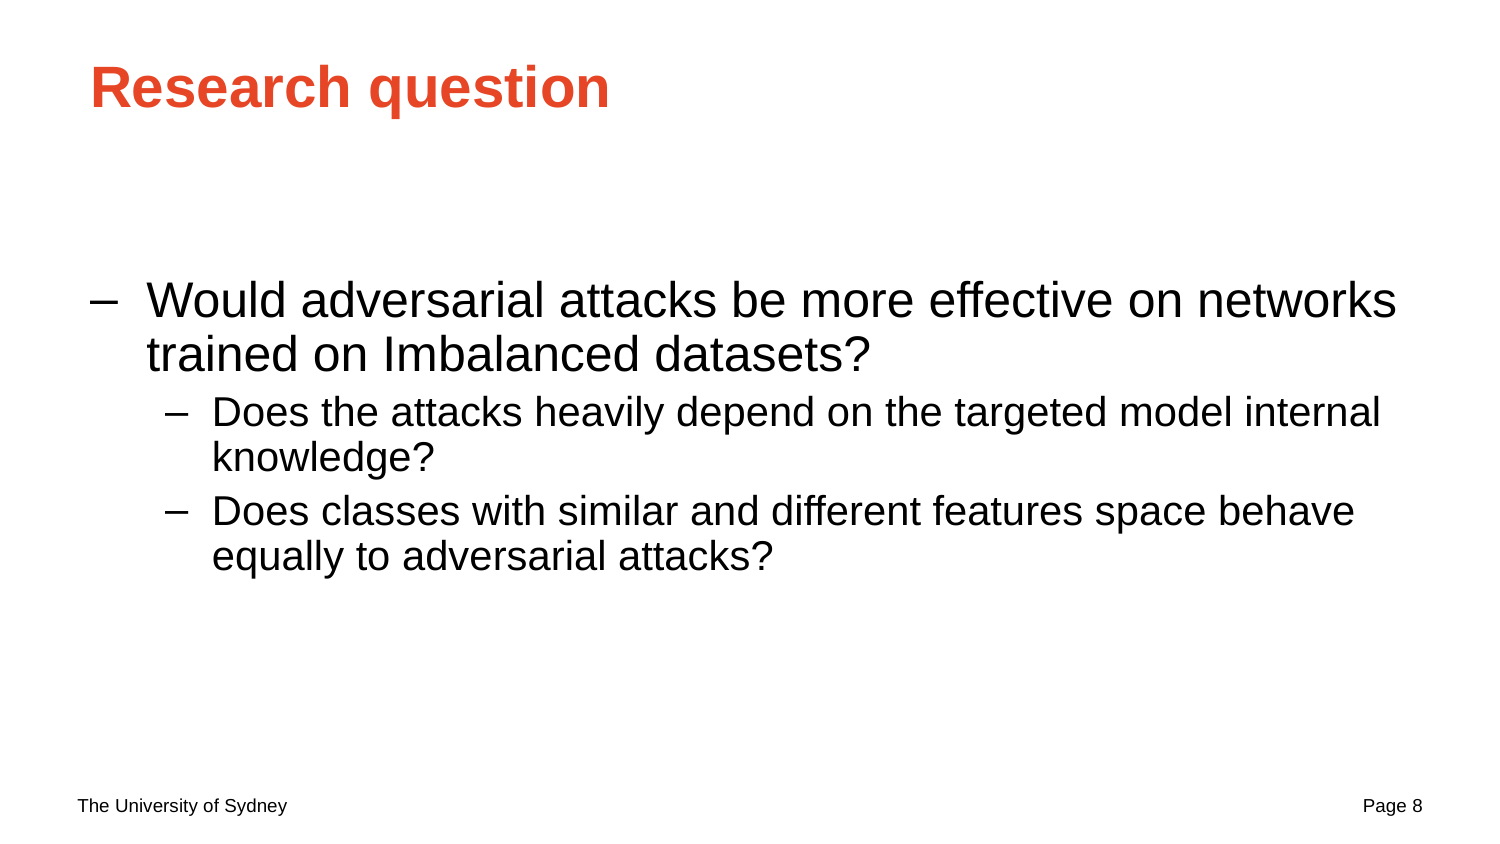

# Research question
Would adversarial attacks be more effective on networks trained on Imbalanced datasets?
Does the attacks heavily depend on the targeted model internal knowledge?
Does classes with similar and different features space behave equally to adversarial attacks?